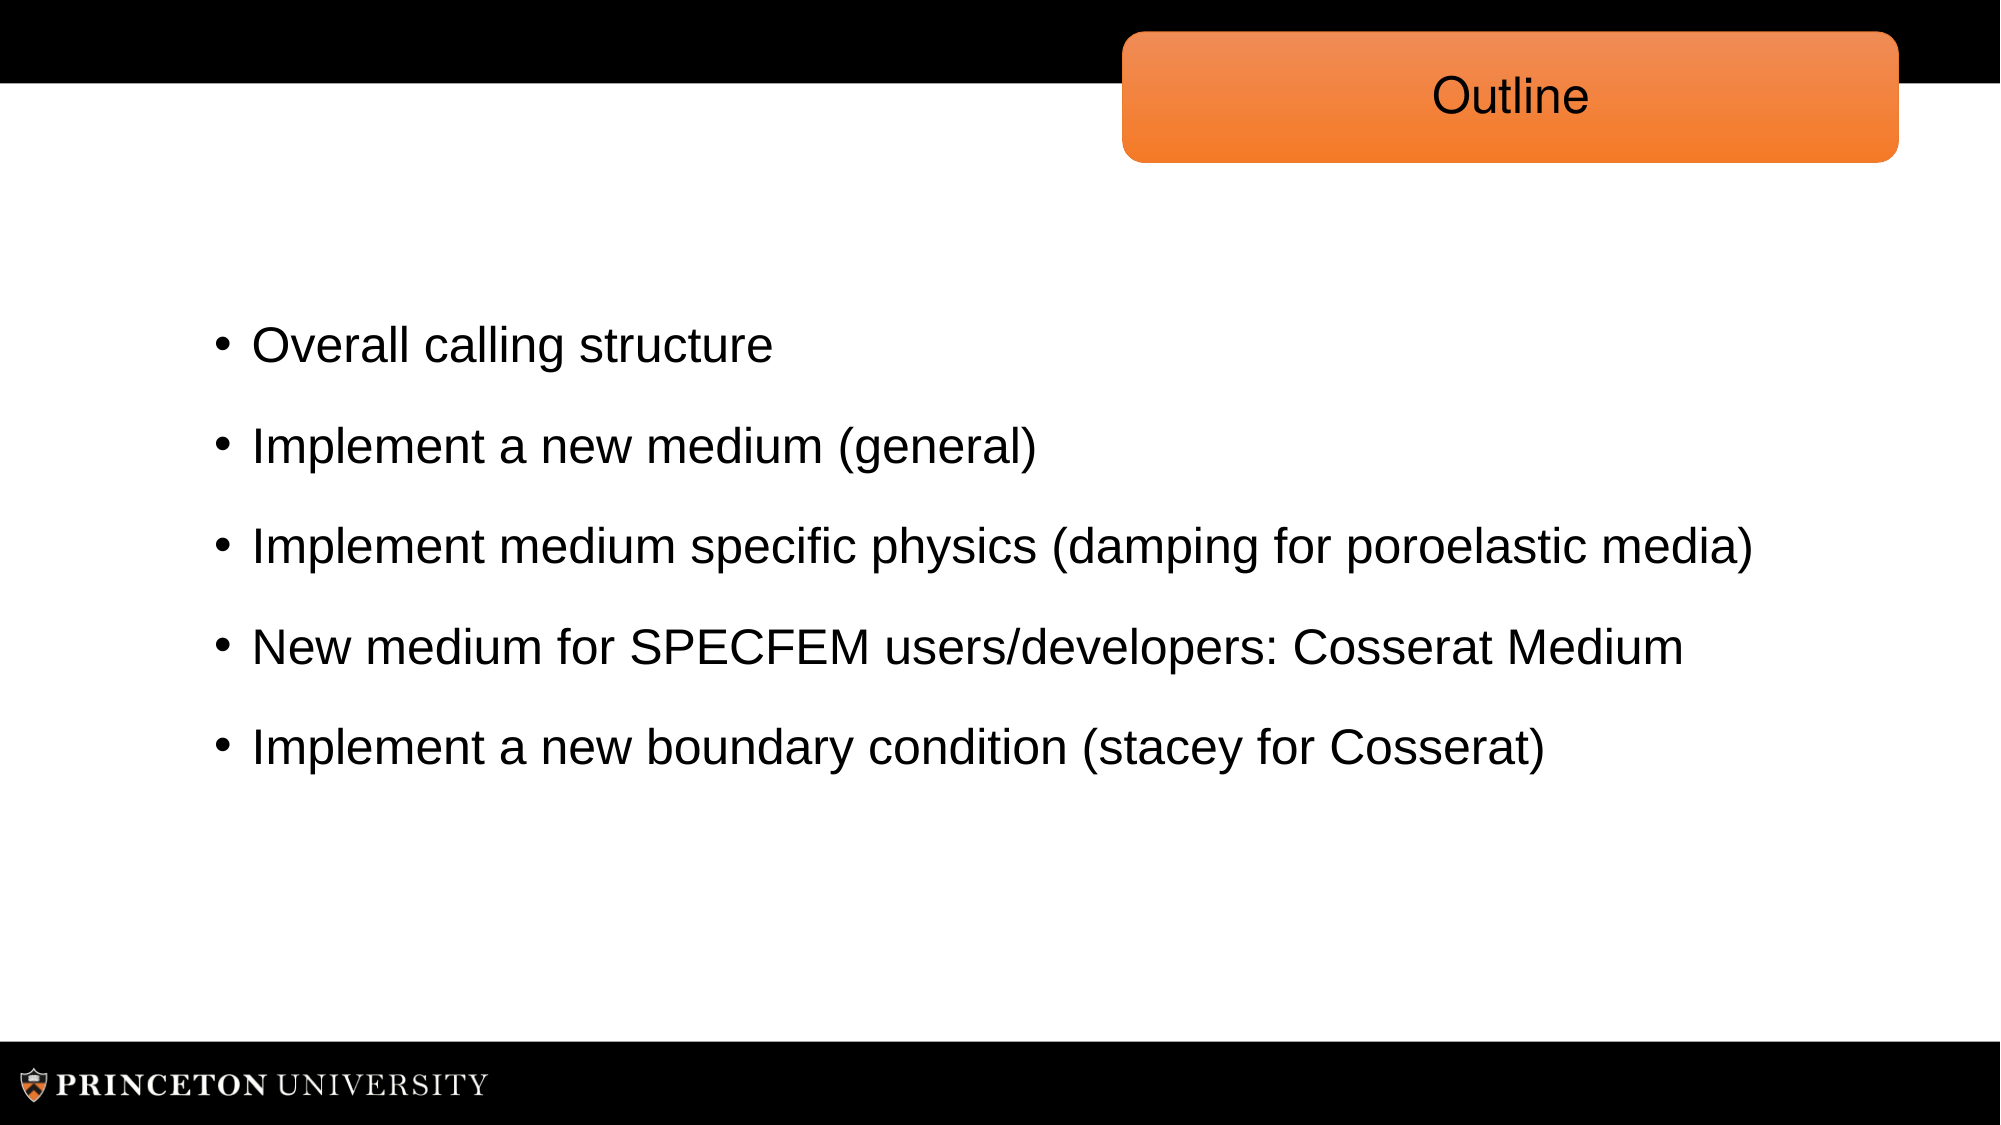

# Outline
Overall calling structure
Implement a new medium (general)
Implement medium specific physics (damping for poroelastic media)
New medium for SPECFEM users/developers: Cosserat Medium
Implement a new boundary condition (stacey for Cosserat)